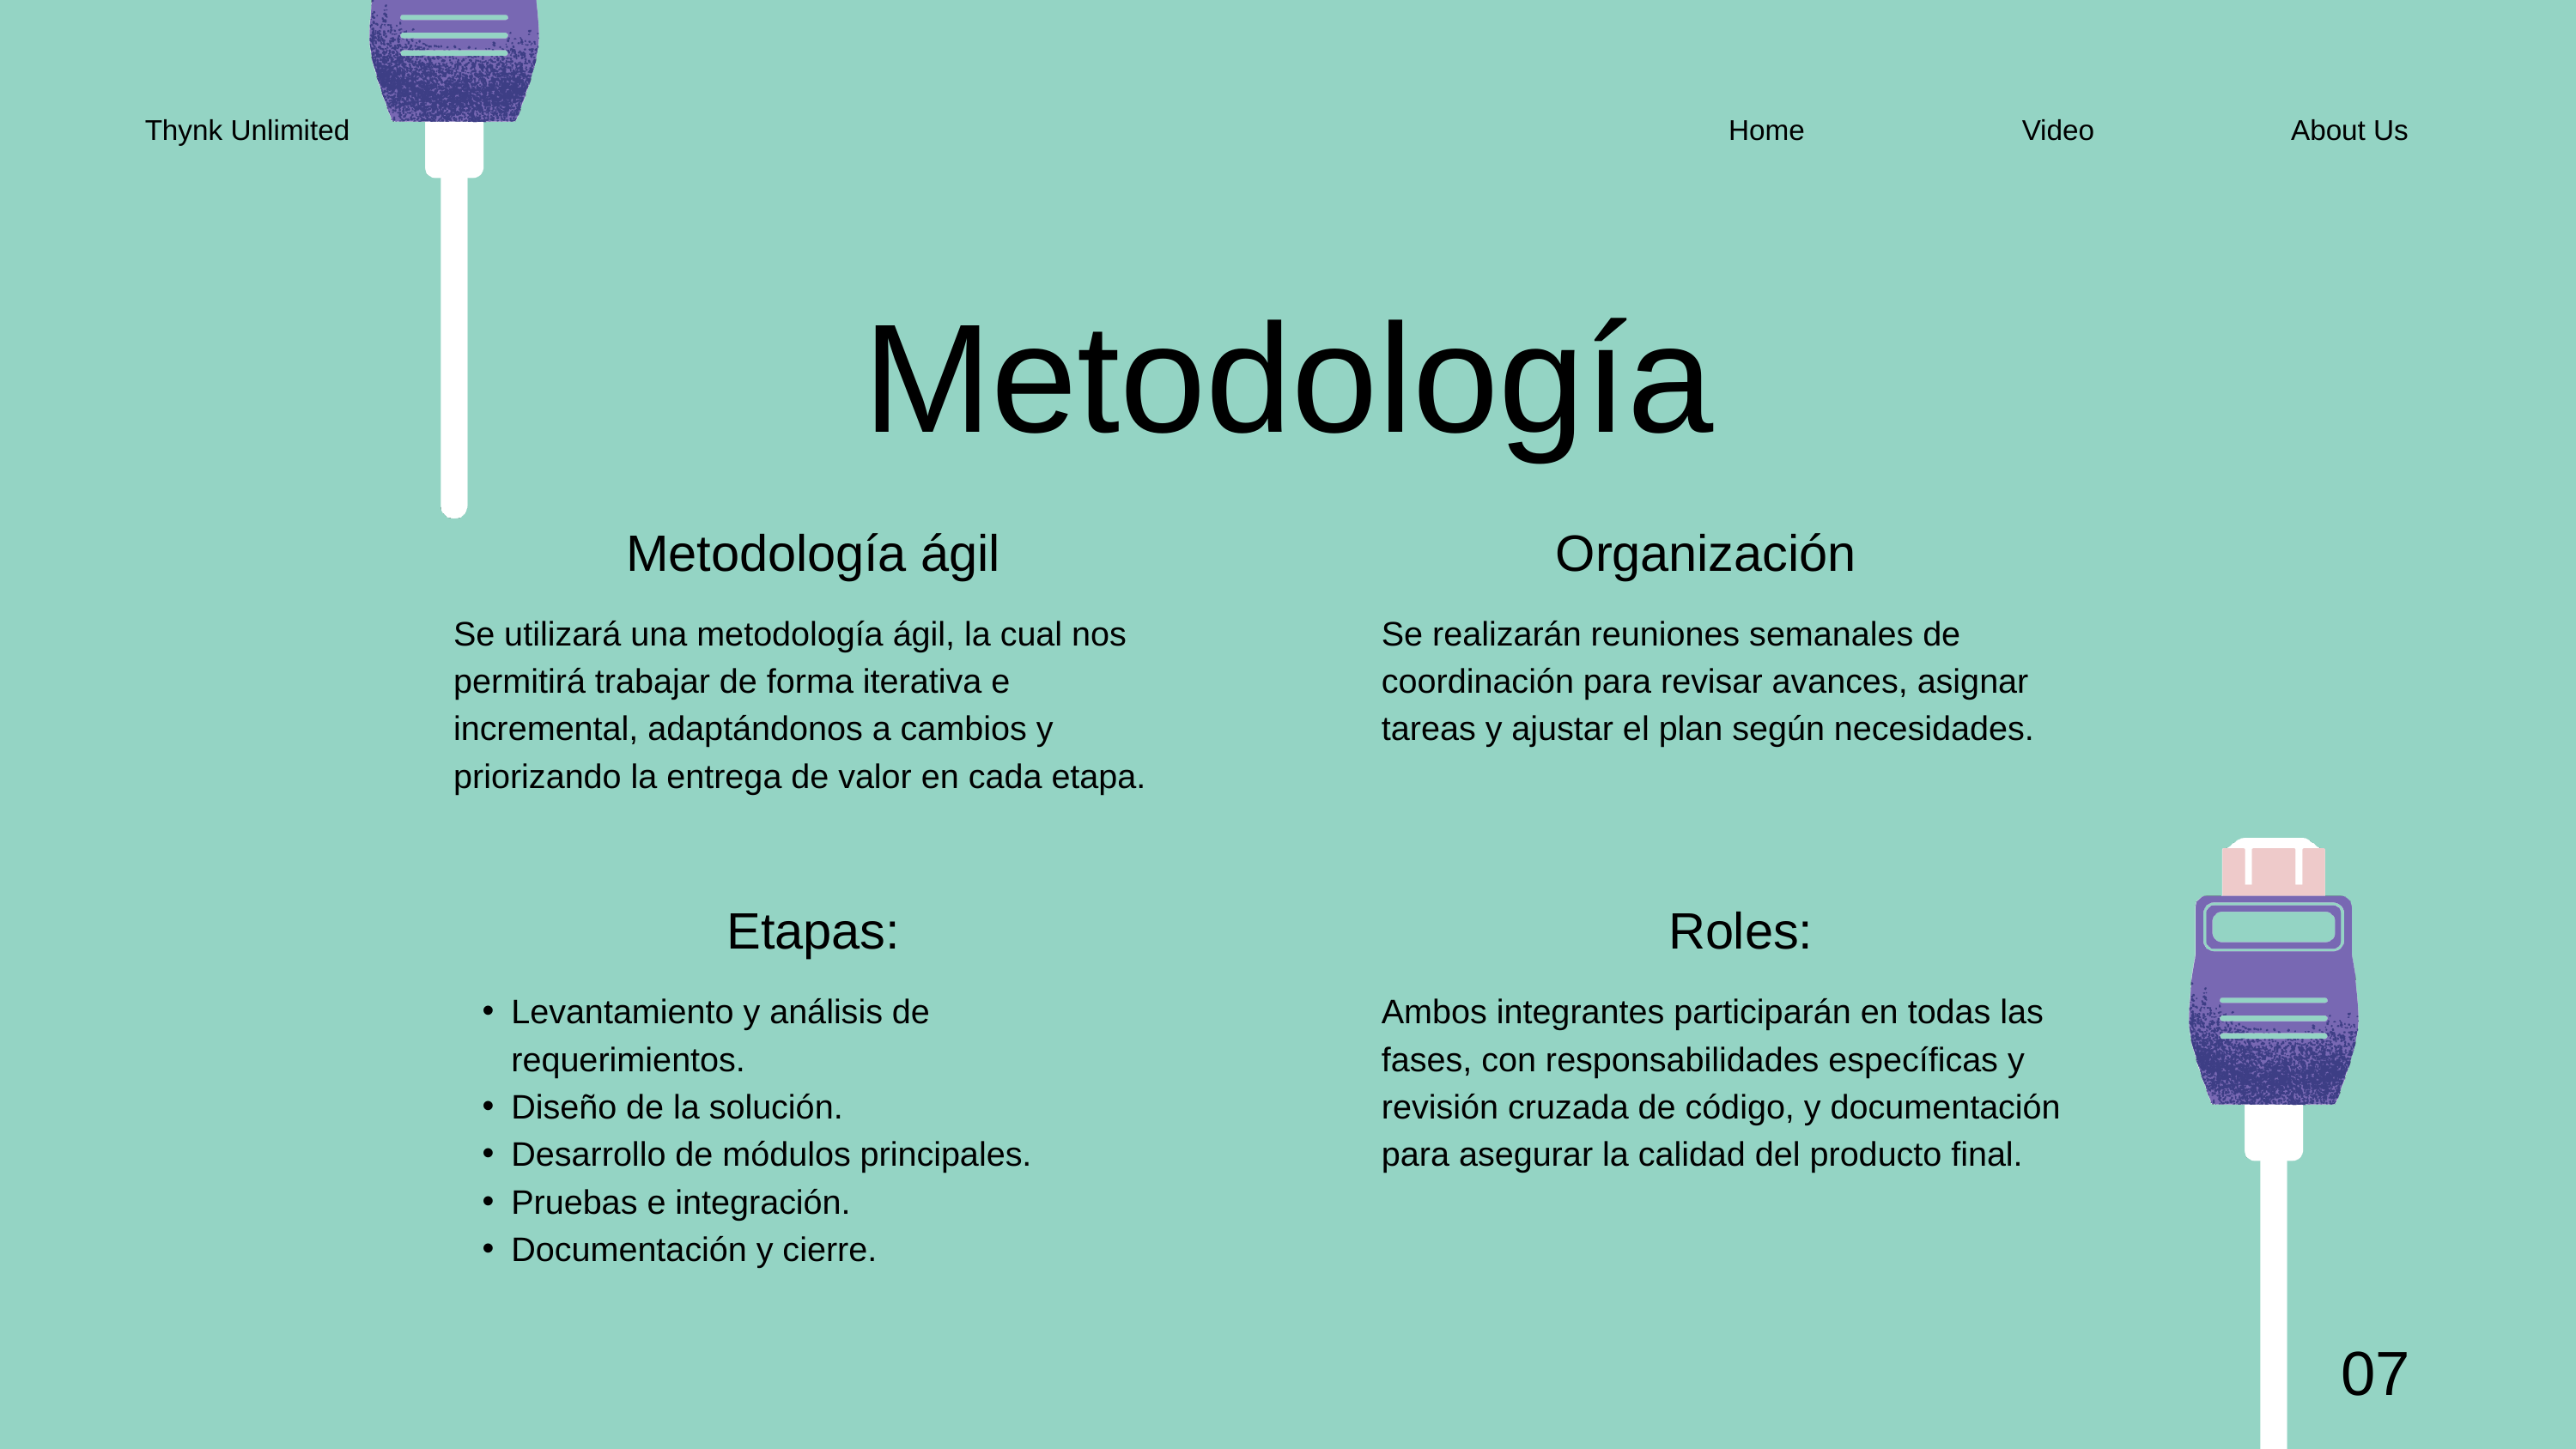

Thynk Unlimited
Home
Video
About Us
Metodología
Metodología ágil
Organización
Se utilizará una metodología ágil, la cual nos permitirá trabajar de forma iterativa e incremental, adaptándonos a cambios y priorizando la entrega de valor en cada etapa.
Se realizarán reuniones semanales de coordinación para revisar avances, asignar tareas y ajustar el plan según necesidades.

Etapas:
Roles:
Levantamiento y análisis de requerimientos.
Diseño de la solución.
Desarrollo de módulos principales.
Pruebas e integración.
Documentación y cierre.

Ambos integrantes participarán en todas las fases, con responsabilidades específicas y revisión cruzada de código, y documentación para asegurar la calidad del producto final.

07